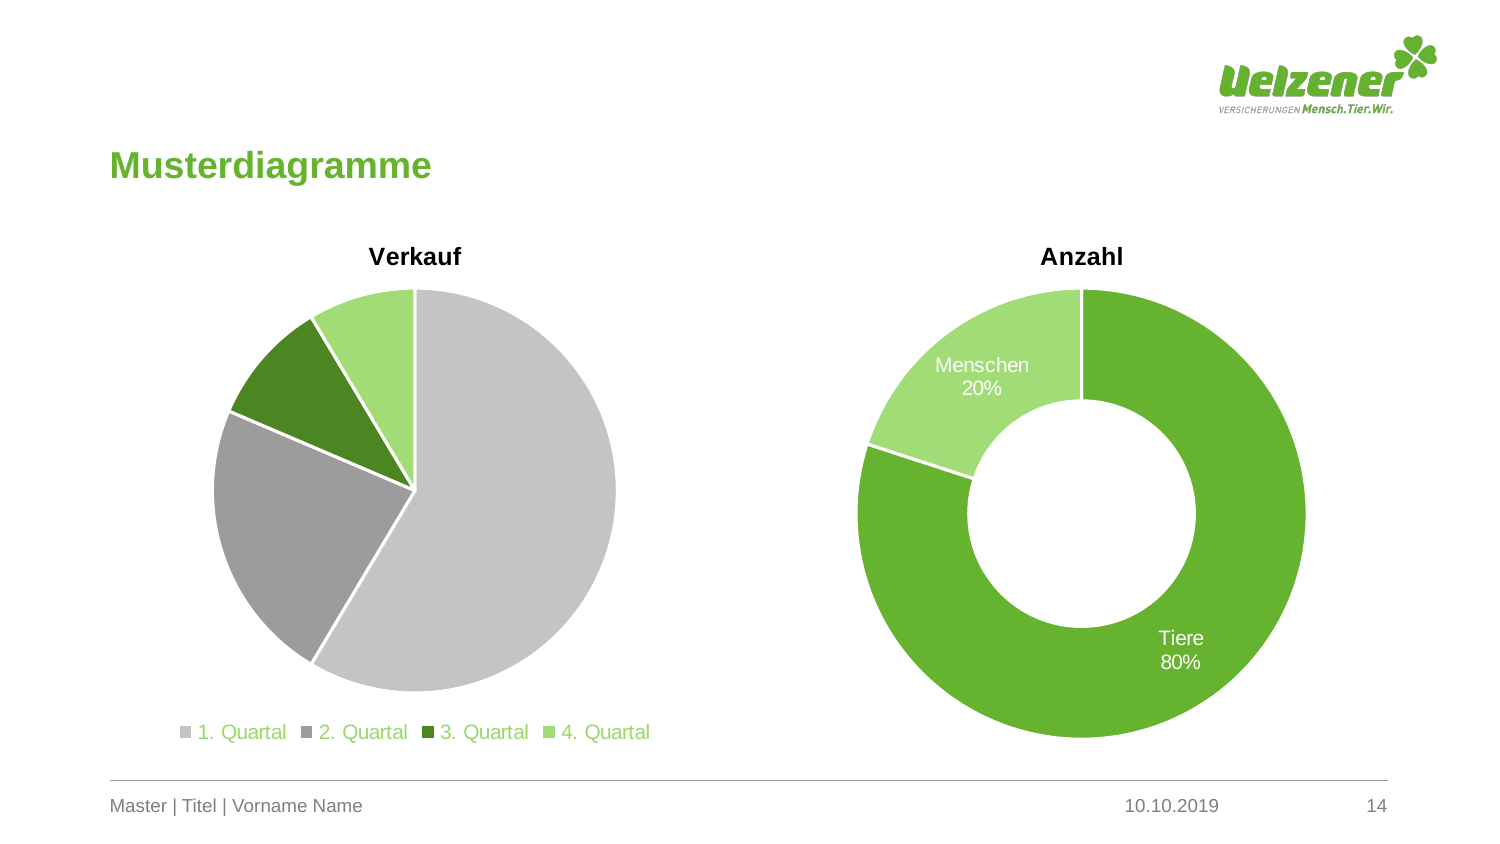

# Musterdiagramme

[unsupported chart]

### Chart: Anzahl

| Category | Anzahl |
|---|---|
| Tiere | 4000.0 |
| Menschen | 1000.0 |
Master | Titel | Vorname Name
10.10.2019
14